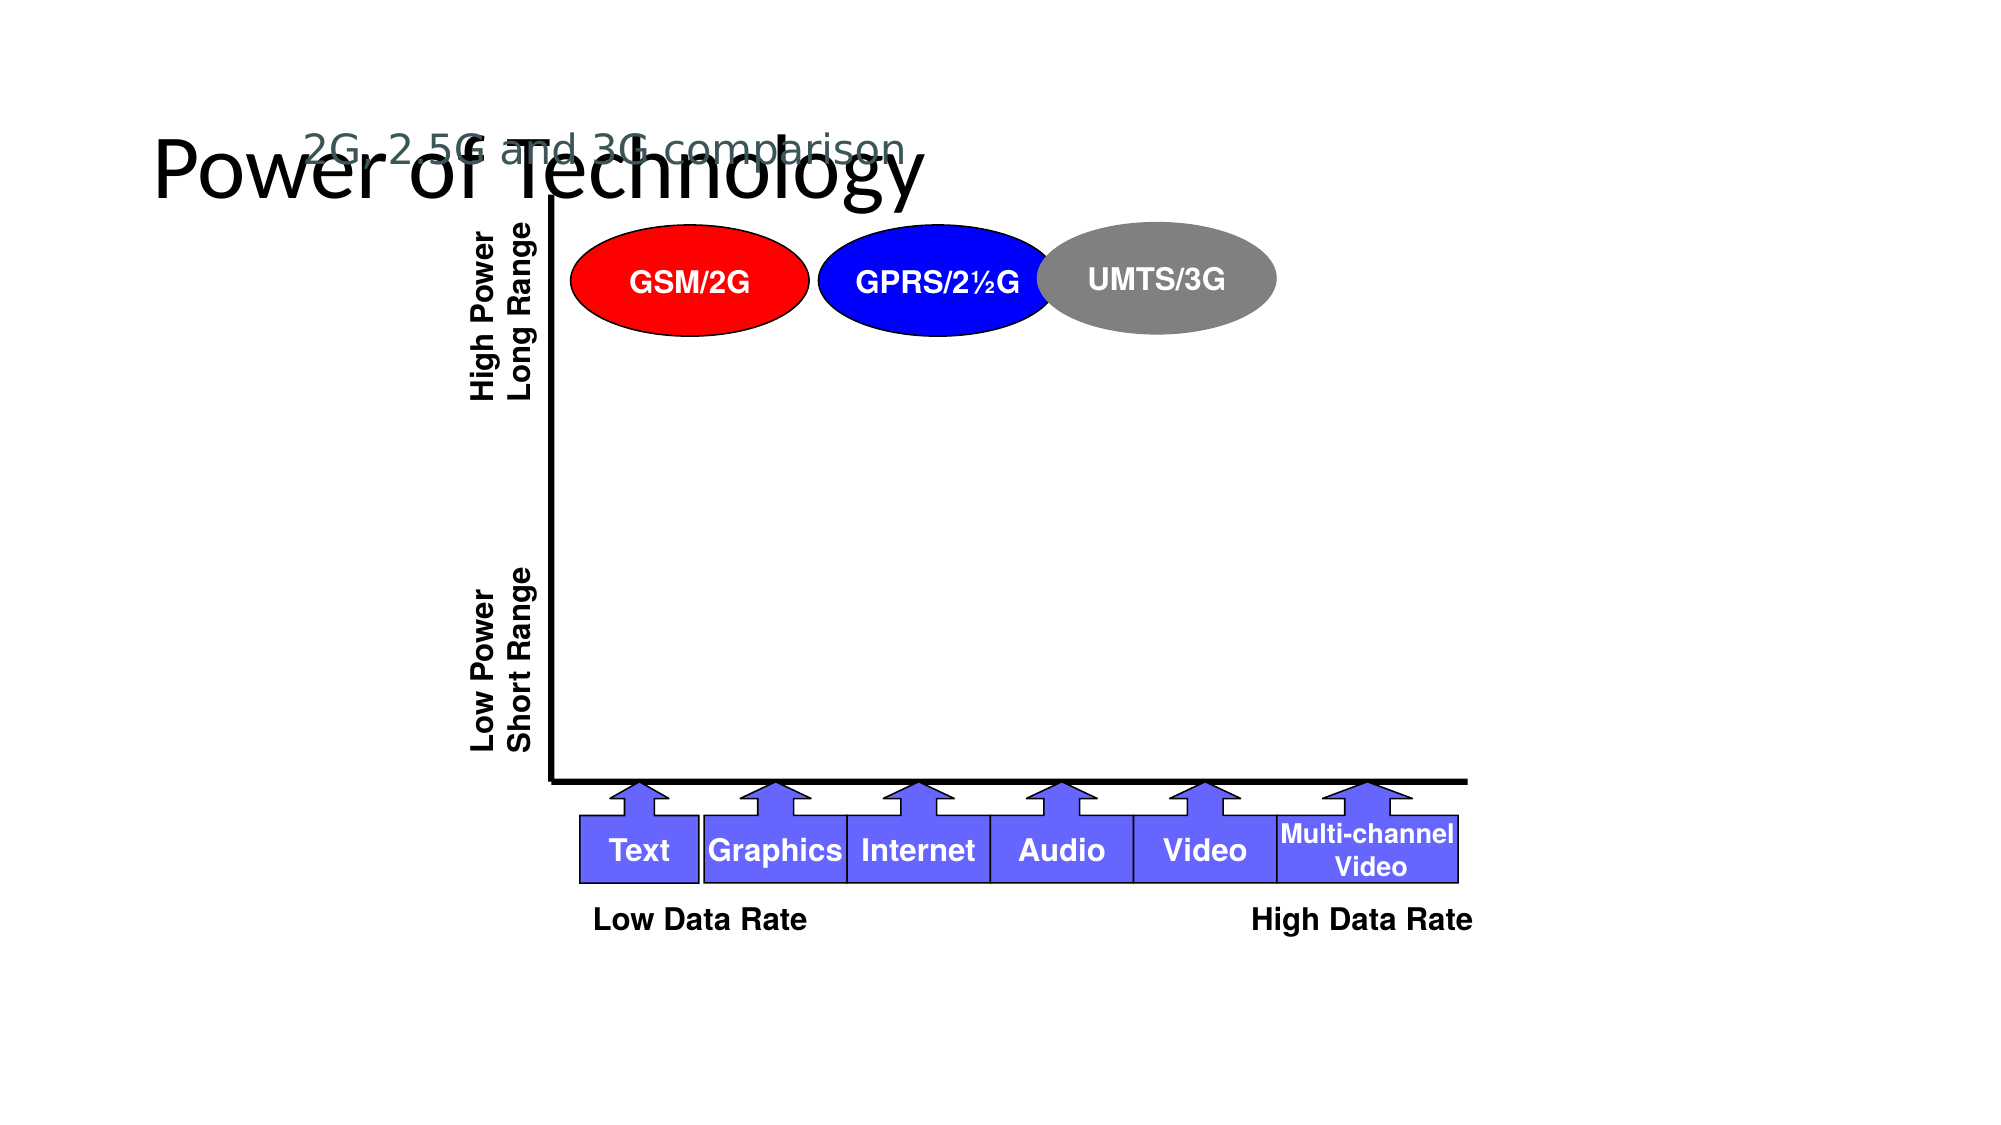

# Power of Technology
2G, 2.5G and 3G comparison

UMTS/3G
GSM/2G
GPRS/2½G
High Power
Long Range
Low Power
Short Range

Text
Graphics
Internet
Audio
Video
Multi-channel
 Video
Low Data Rate
High Data Rate
CONFIDENTIAL© Copyright 2008 Tech Mahindra Limited